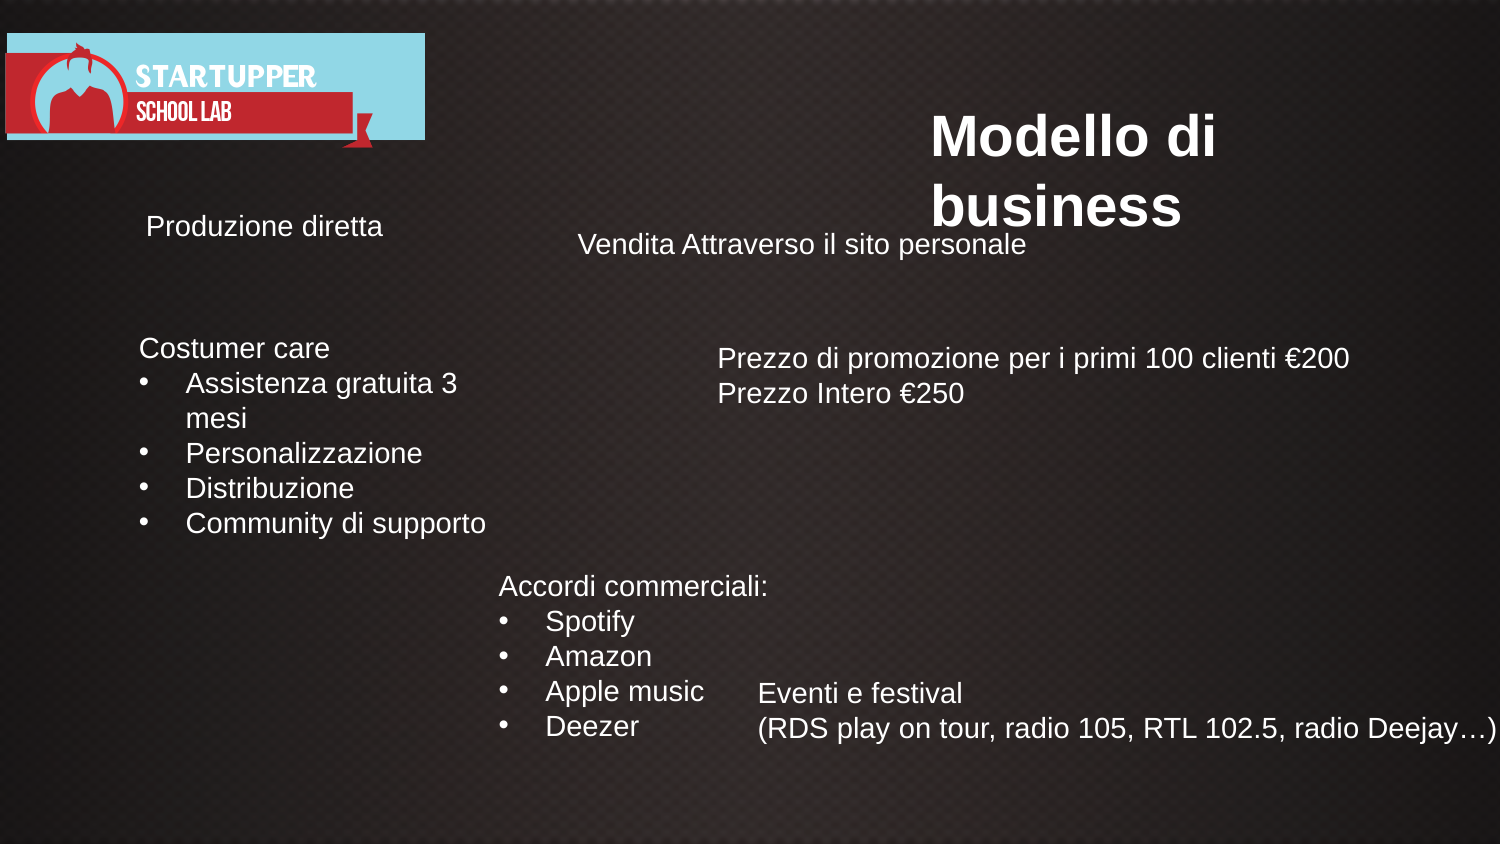

Modello di business
Produzione diretta
Vendita Attraverso il sito personale
Costumer care
Assistenza gratuita 3 mesi
Personalizzazione
Distribuzione
Community di supporto
Prezzo di promozione per i primi 100 clienti €200
Prezzo Intero €250
Accordi commerciali:
Spotify
Amazon
Apple music
Deezer
Eventi e festival
(RDS play on tour, radio 105, RTL 102.5, radio Deejay…)